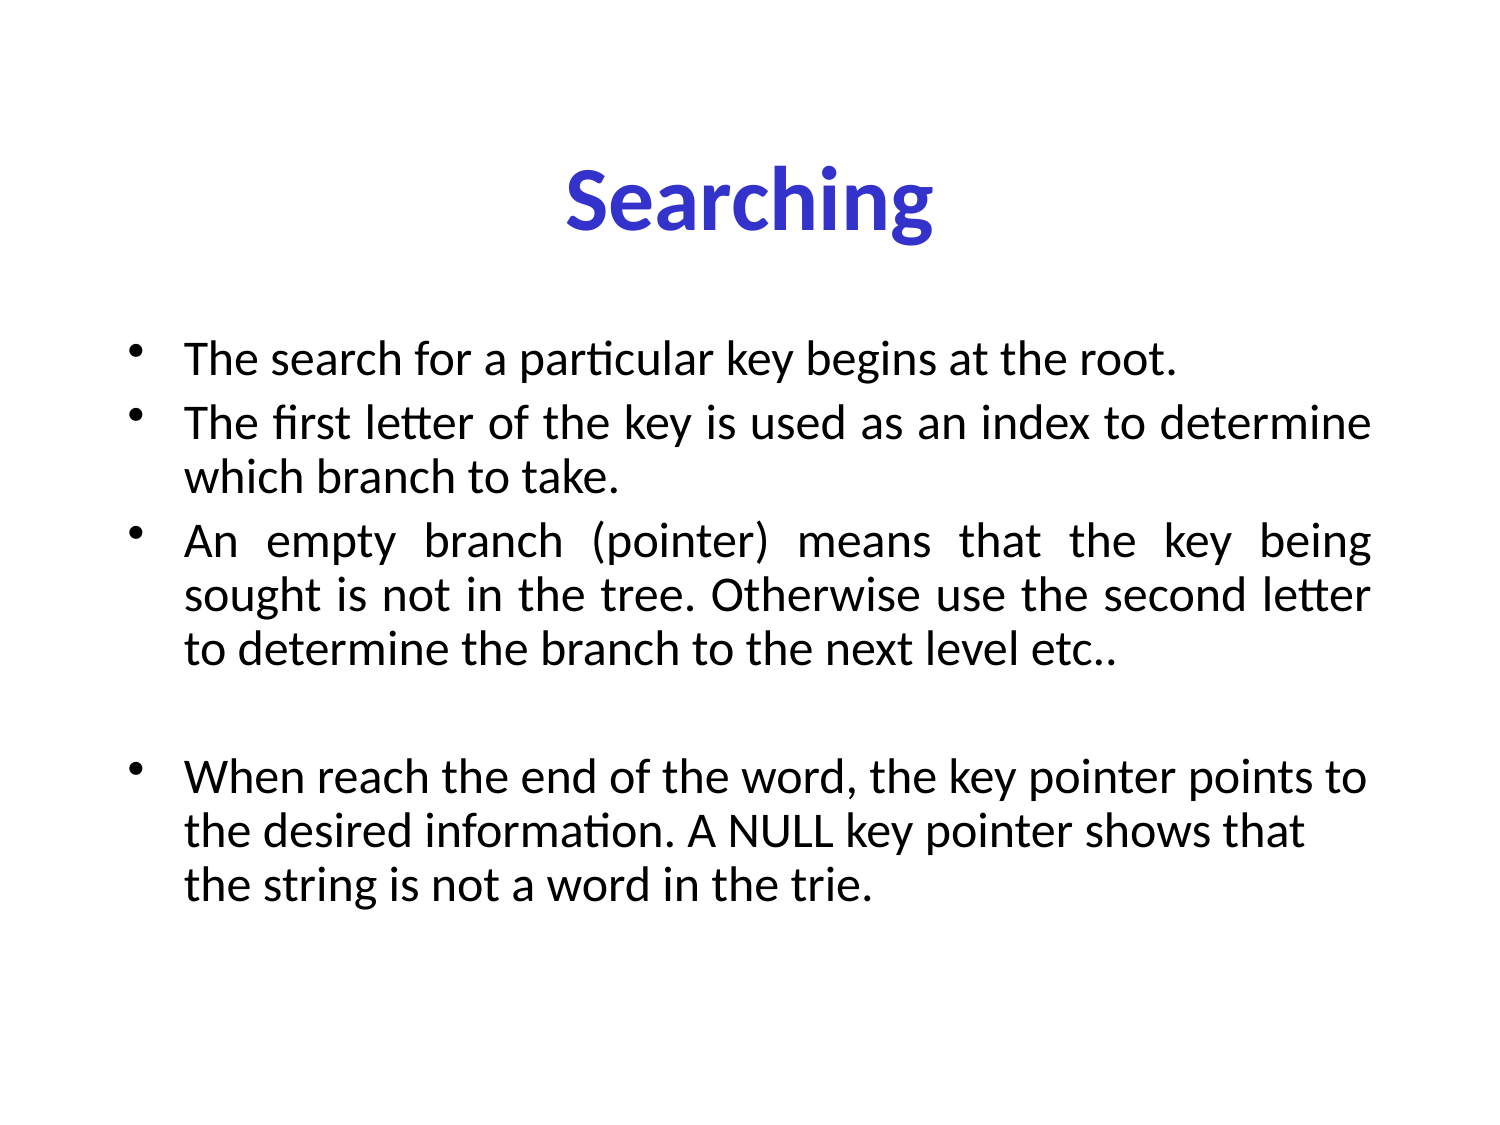

# Searching
The search for a particular key begins at the root.
The first letter of the key is used as an index to determine which branch to take.
An empty branch (pointer) means that the key being sought is not in the tree. Otherwise use the second letter to determine the branch to the next level etc..

When reach the end of the word, the key pointer points to the desired information. A NULL key pointer shows that the string is not a word in the trie.